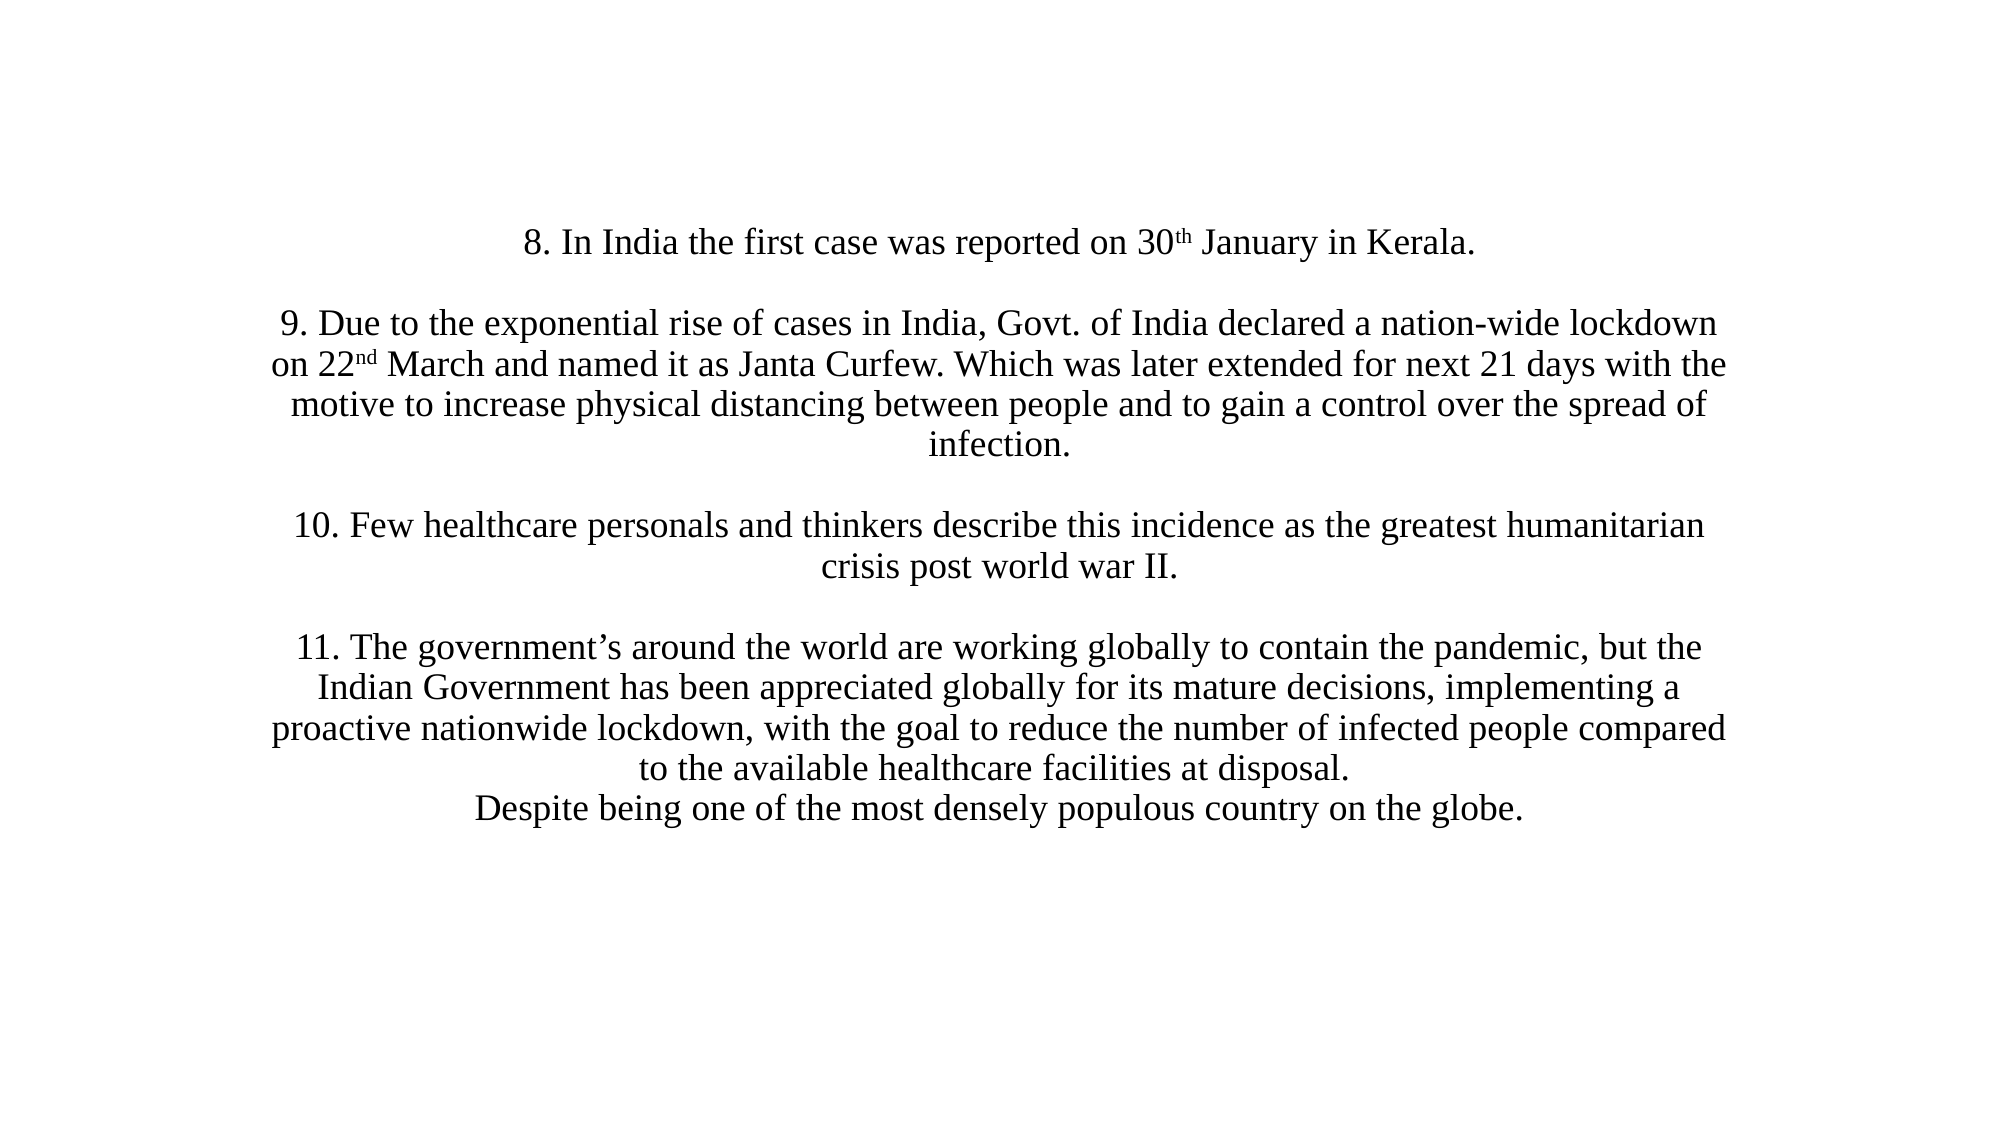

# 8. In India the first case was reported on 30th January in Kerala. 9. Due to the exponential rise of cases in India, Govt. of India declared a nation-wide lockdown on 22nd March and named it as Janta Curfew. Which was later extended for next 21 days with the motive to increase physical distancing between people and to gain a control over the spread of infection. 10. Few healthcare personals and thinkers describe this incidence as the greatest humanitarian crisis post world war II. 11. The government’s around the world are working globally to contain the pandemic, but the Indian Government has been appreciated globally for its mature decisions, implementing a proactive nationwide lockdown, with the goal to reduce the number of infected people compared to the available healthcare facilities at disposal. Despite being one of the most densely populous country on the globe.